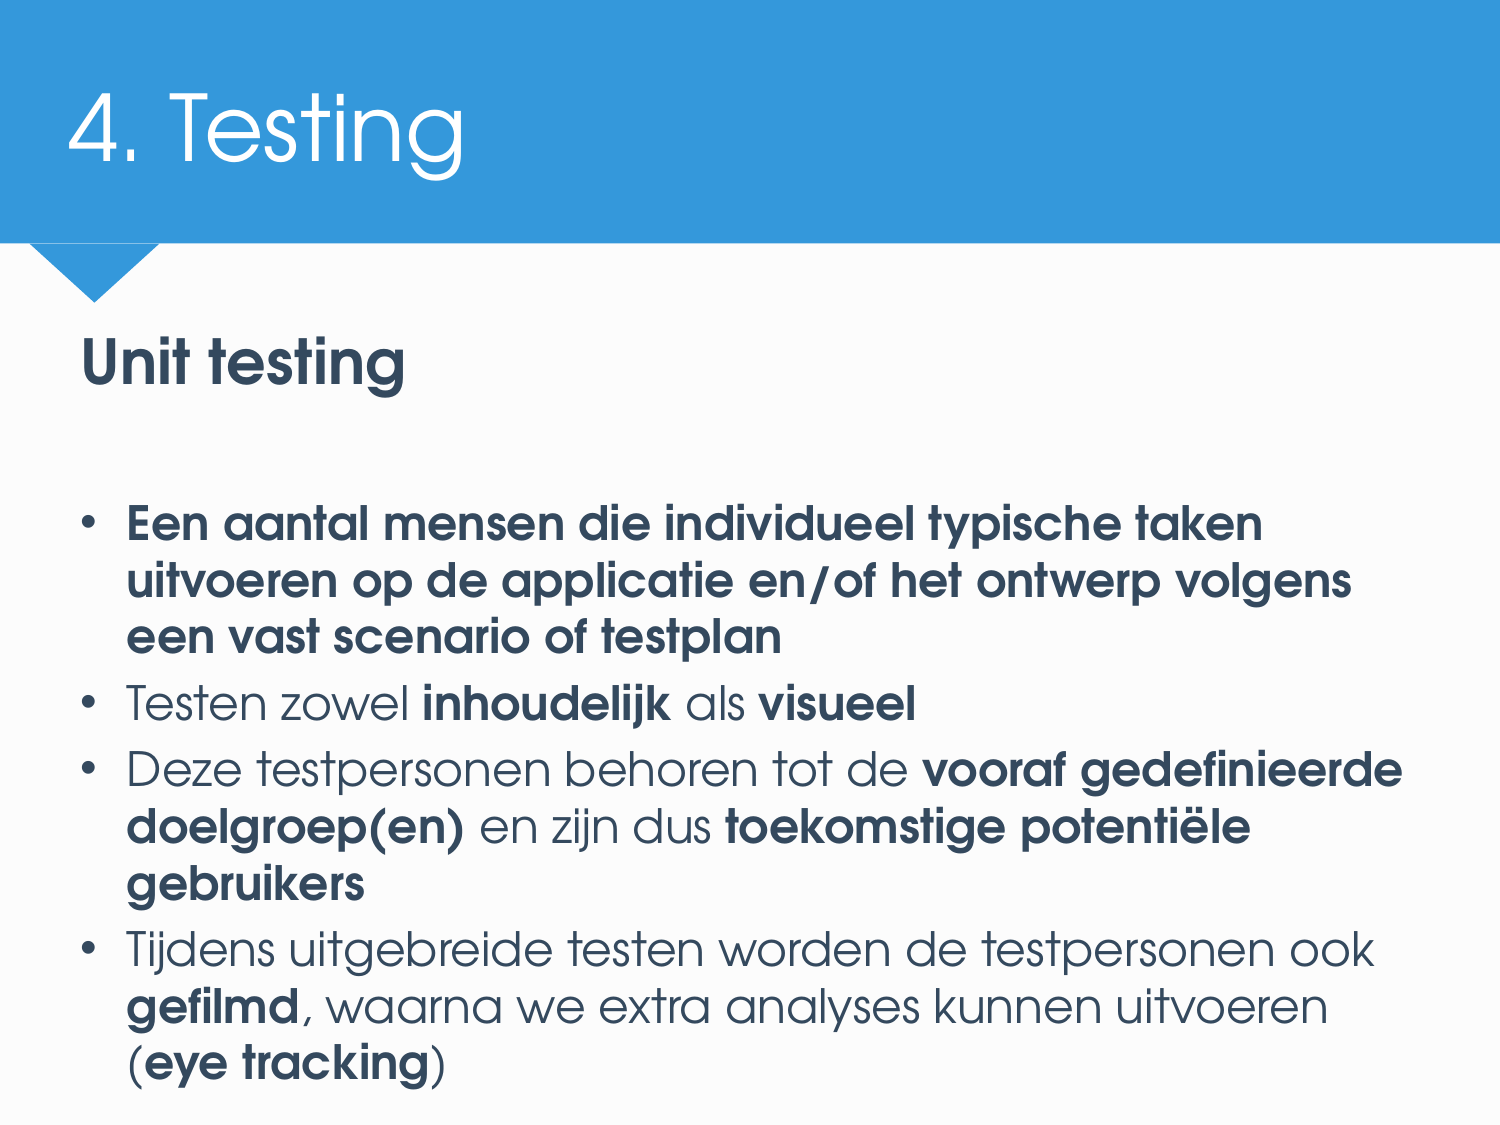

# 4. Testing
Unit testing

Een aantal mensen die individueel typische taken uitvoeren op de applicatie en/of het ontwerp volgens een vast scenario of testplan
Testen zowel inhoudelijk als visueel
Deze testpersonen behoren tot de vooraf gedefinieerde doelgroep(en) en zijn dus toekomstige potentiële gebruikers
Tijdens uitgebreide testen worden de testpersonen ook gefilmd, waarna we extra analyses kunnen uitvoeren (eye tracking)